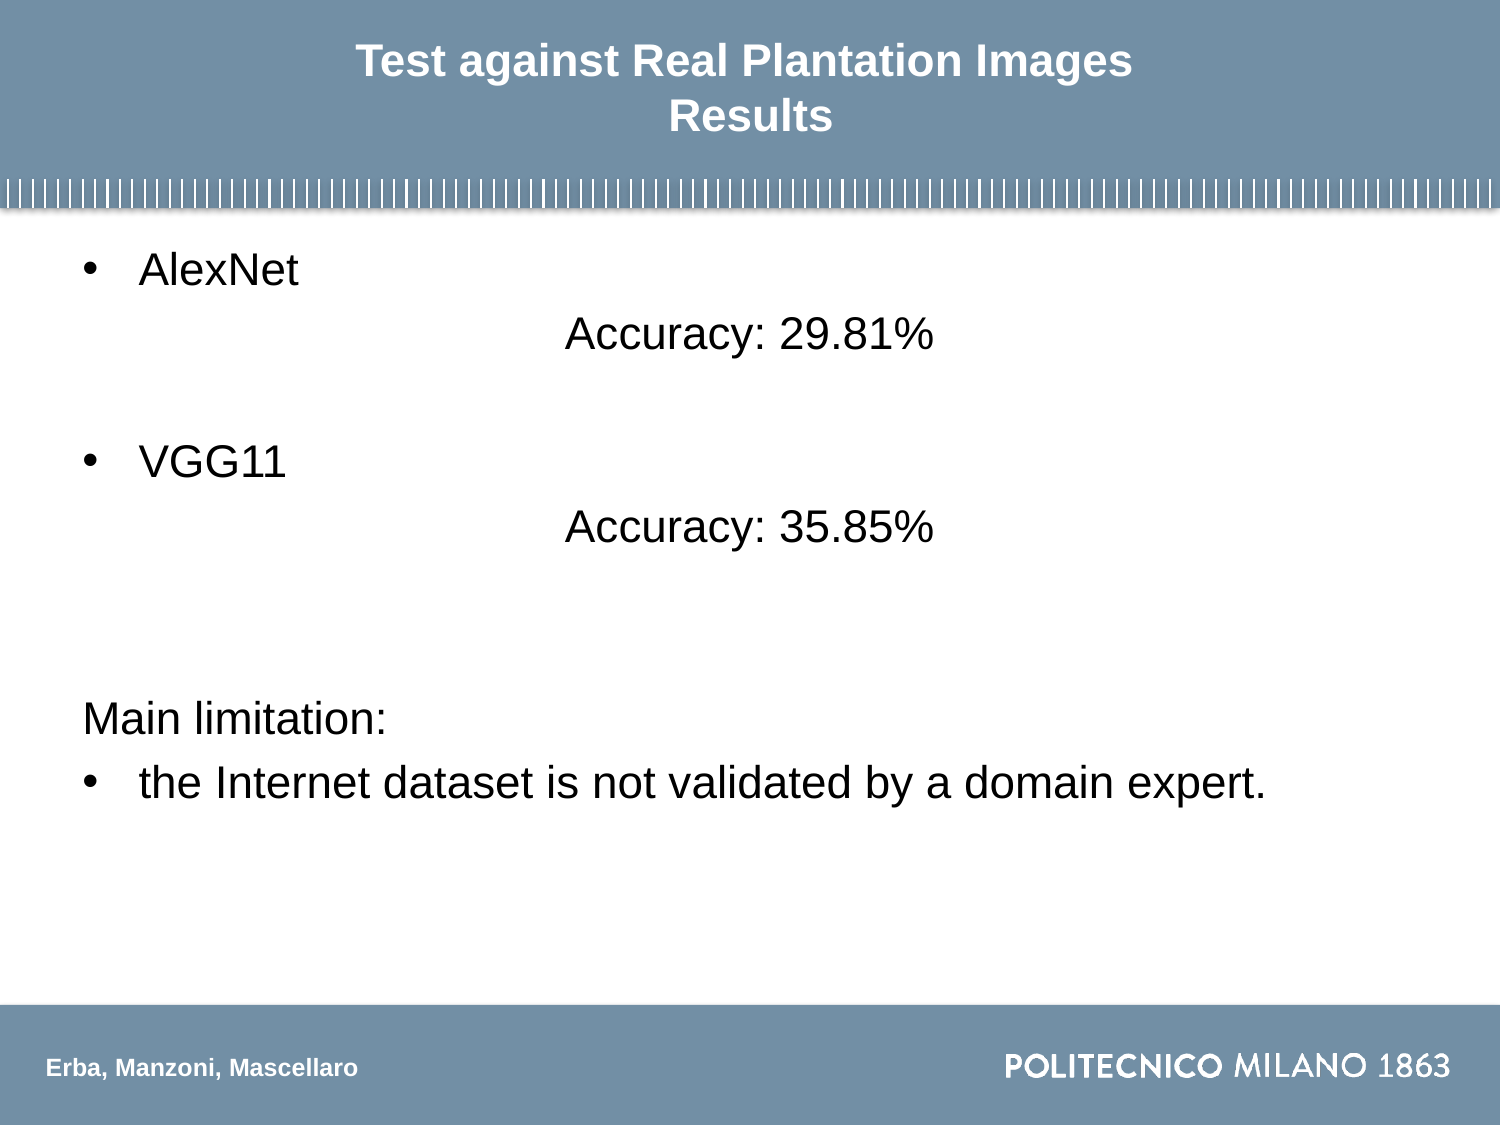

# Test against Real Plantation Images Results
AlexNet
Accuracy: 29.81%

VGG11
Accuracy: 35.85%

Main limitation:
the Internet dataset is not validated by a domain expert.